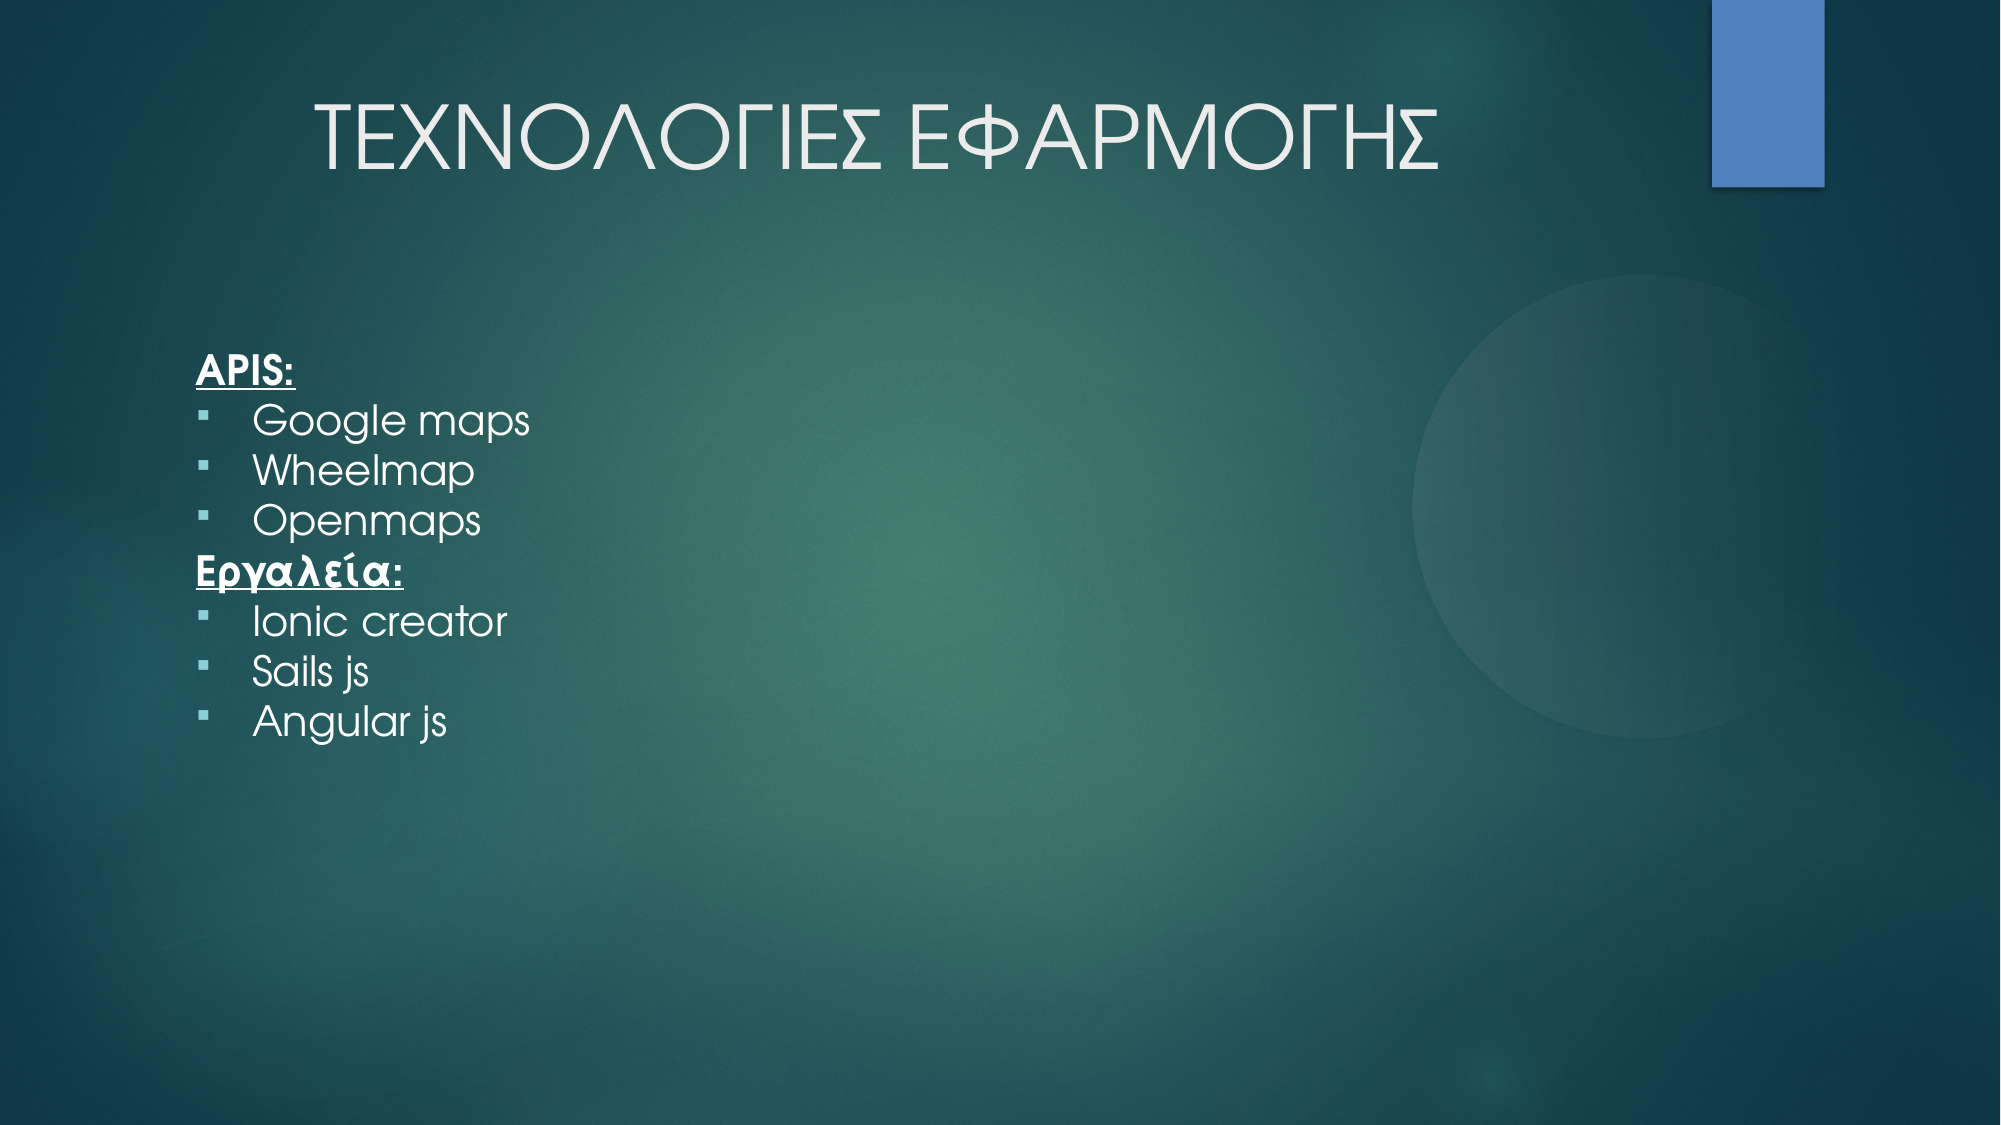

ΤΕΧΝΟΛΟΓΙΕΣ ΕΦΑΡΜΟΓΗΣ
APIS:
Google maps
Wheelmap
Openmaps
Εργαλεία:
Ionic creator
Sails js
Angular js